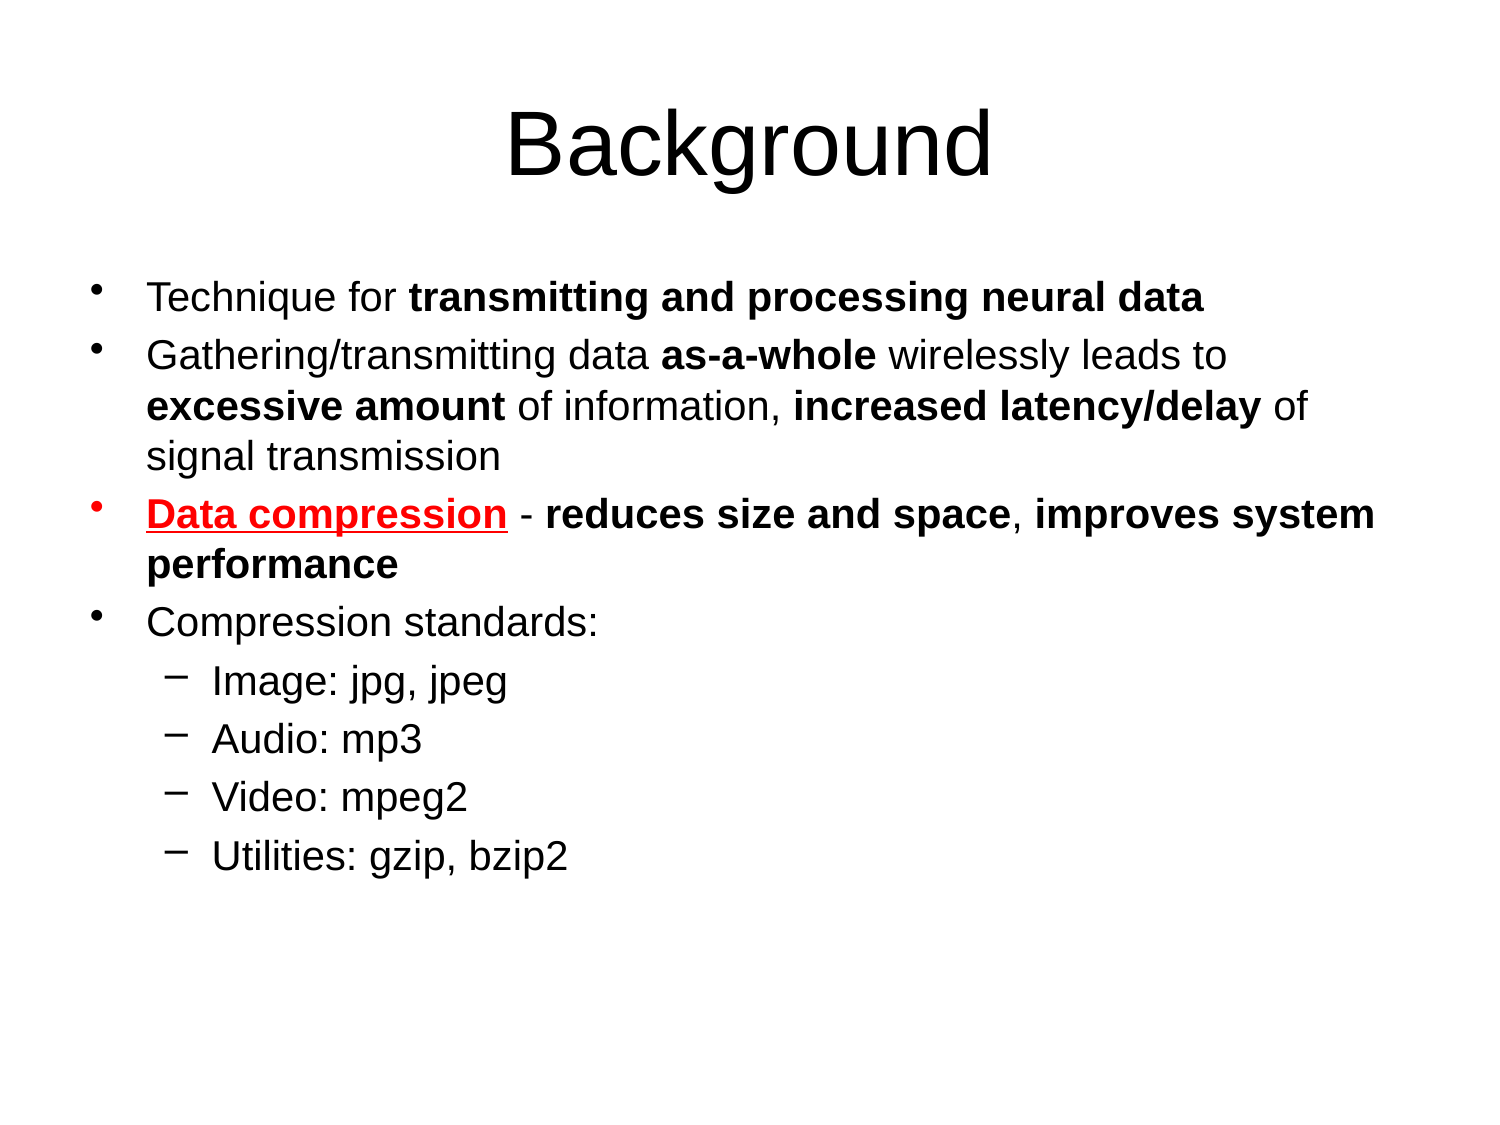

# Background
Technique for transmitting and processing neural data
Gathering/transmitting data as-a-whole wirelessly leads to excessive amount of information, increased latency/delay of signal transmission
Data compression - reduces size and space, improves system performance
Compression standards:
Image: jpg, jpeg
Audio: mp3
Video: mpeg2
Utilities: gzip, bzip2